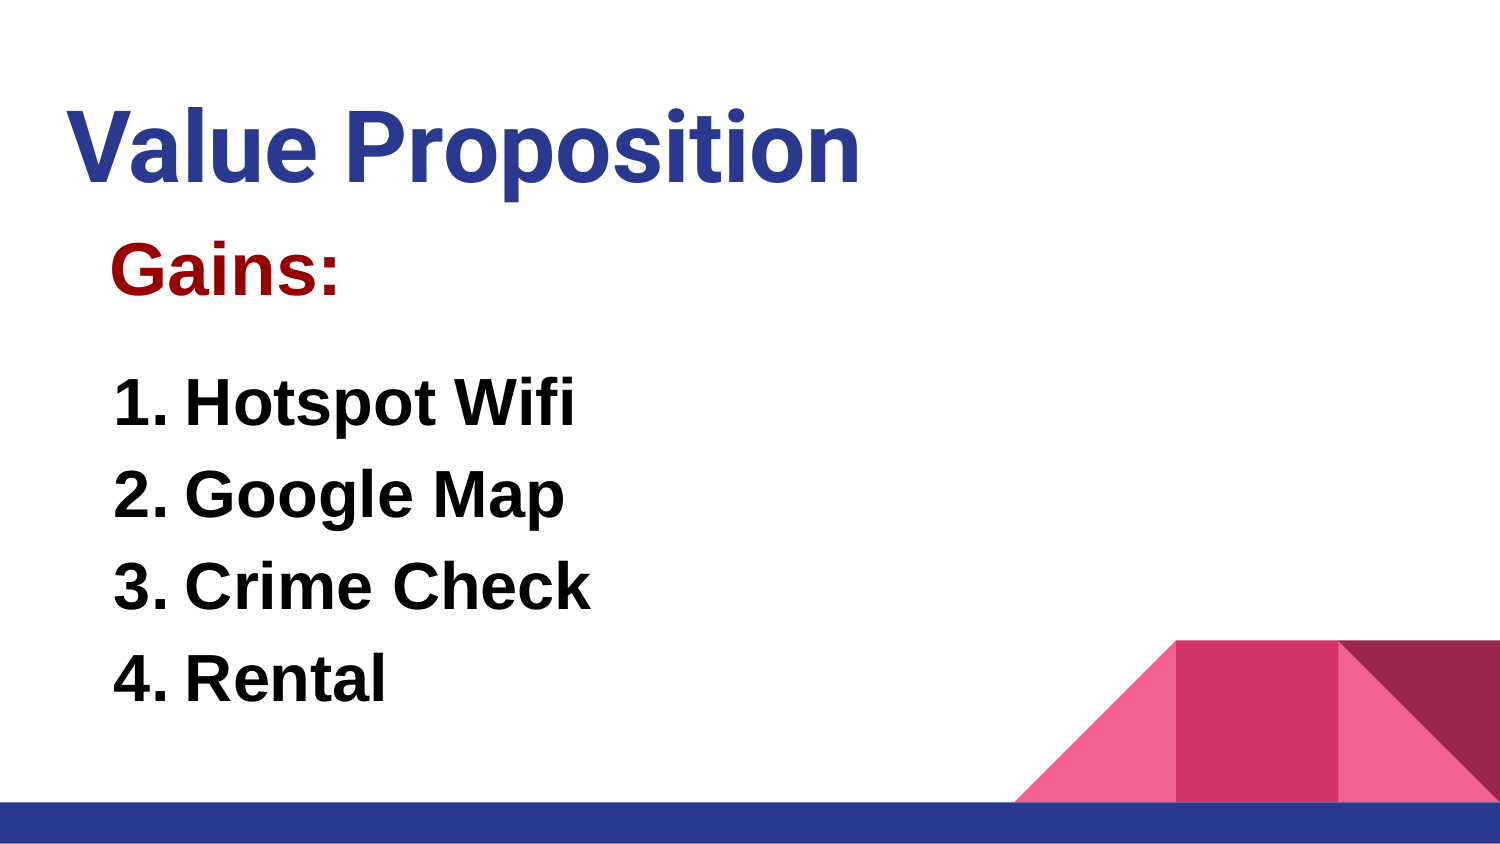

# Value Proposition

Hotspot Wifi
Google Map
Crime Check
Rental
Gains: